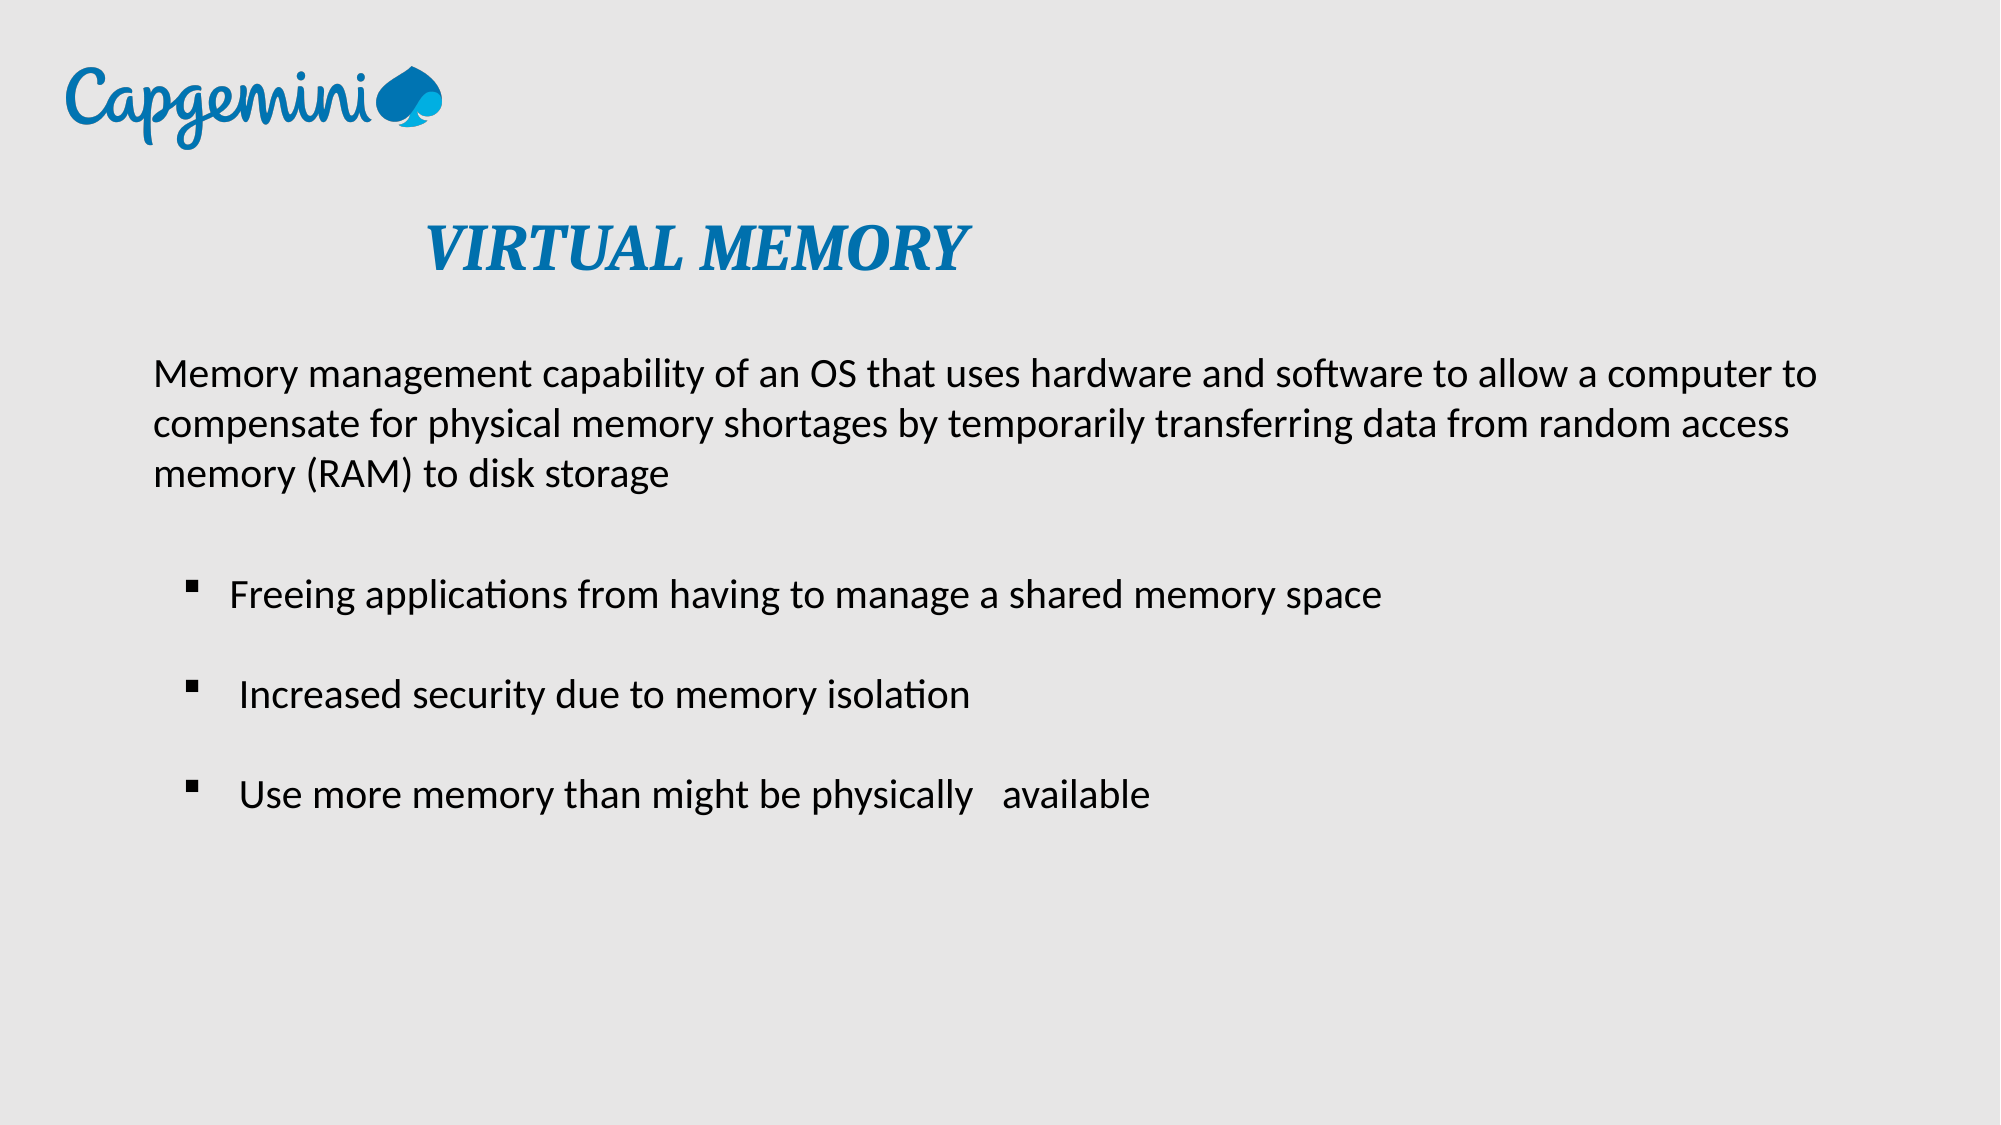

VIRTUAL MEMORY
Memory management capability of an OS that uses hardware and software to allow a computer to compensate for physical memory shortages by temporarily transferring data from random access memory (RAM) to disk storage
Freeing applications from having to manage a shared memory space

 Increased security due to memory isolation

 Use more memory than might be physically   available